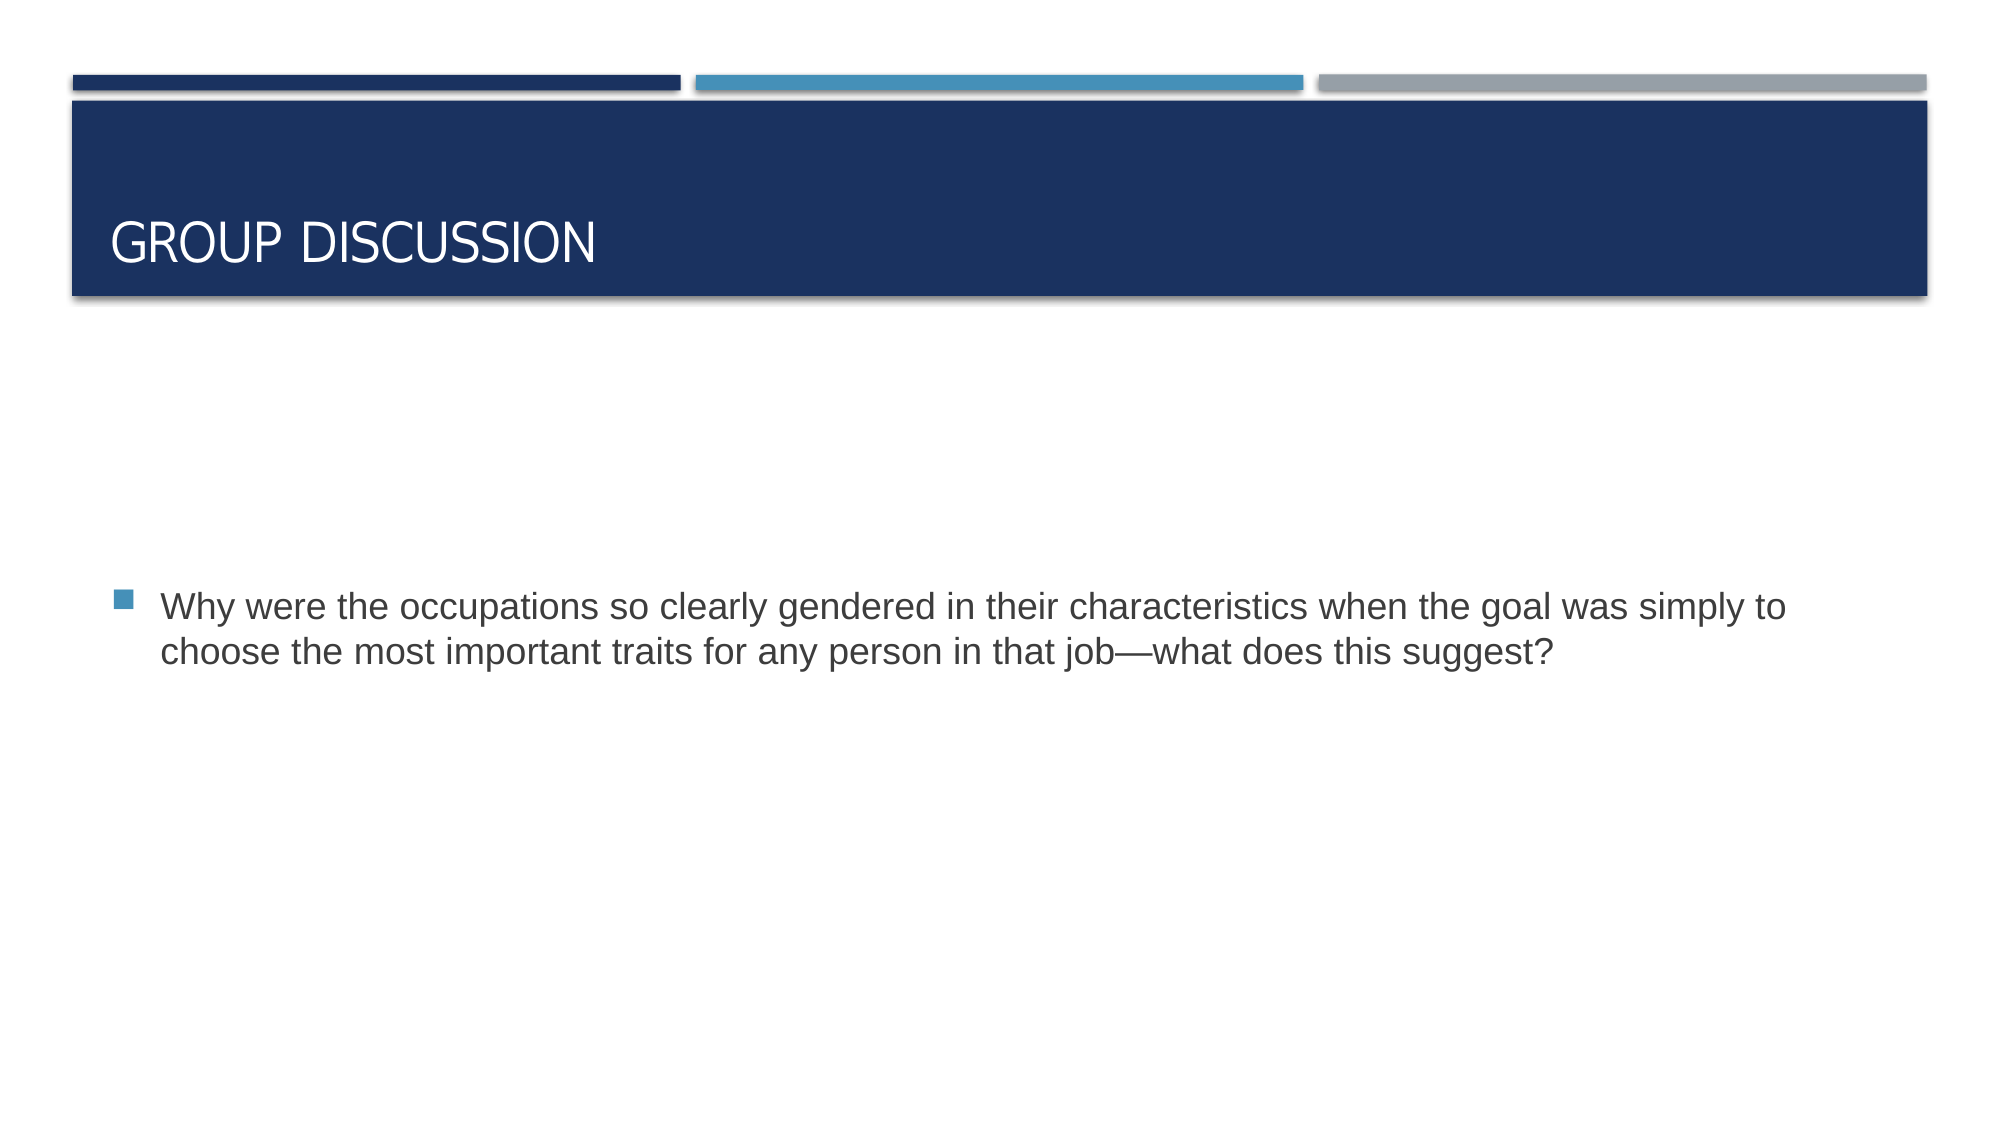

# Group Discussion
Why were the occupations so clearly gendered in their characteristics when the goal was simply to choose the most important traits for any person in that job—what does this suggest?